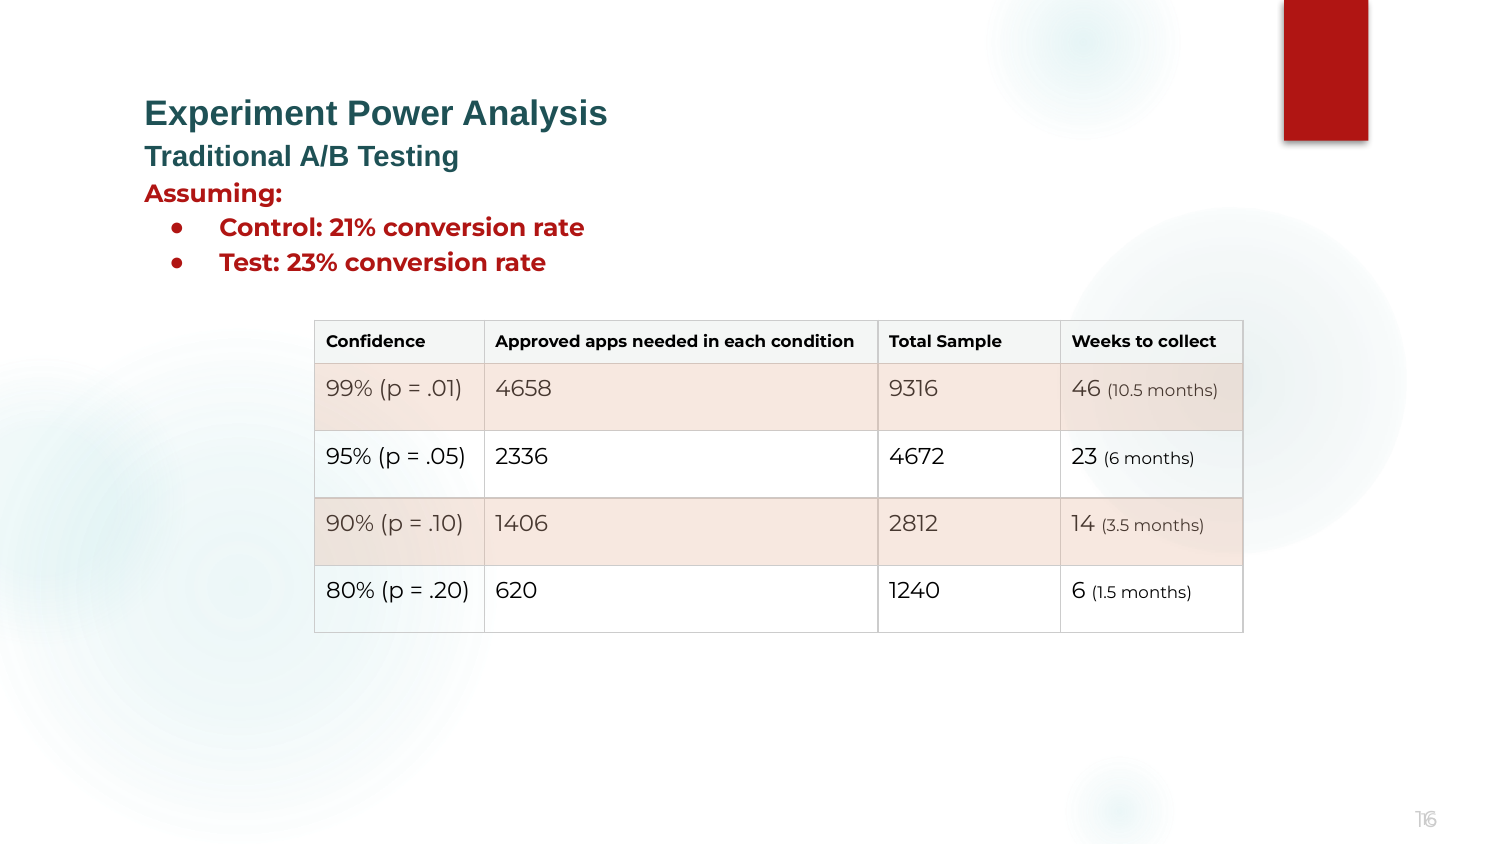

Experiment Power Analysis
Traditional A/B Testing
Assuming:
Control: 21% conversion rate
Test: 23% conversion rate
| Confidence | Approved apps needed in each condition | Total Sample | Weeks to collect |
| --- | --- | --- | --- |
| 99% (p = .01) | 4658 | 9316 | 46 (10.5 months) |
| 95% (p = .05) | 2336 | 4672 | 23 (6 months) |
| 90% (p = .10) | 1406 | 2812 | 14 (3.5 months) |
| 80% (p = .20) | 620 | 1240 | 6 (1.5 months) |

16
16